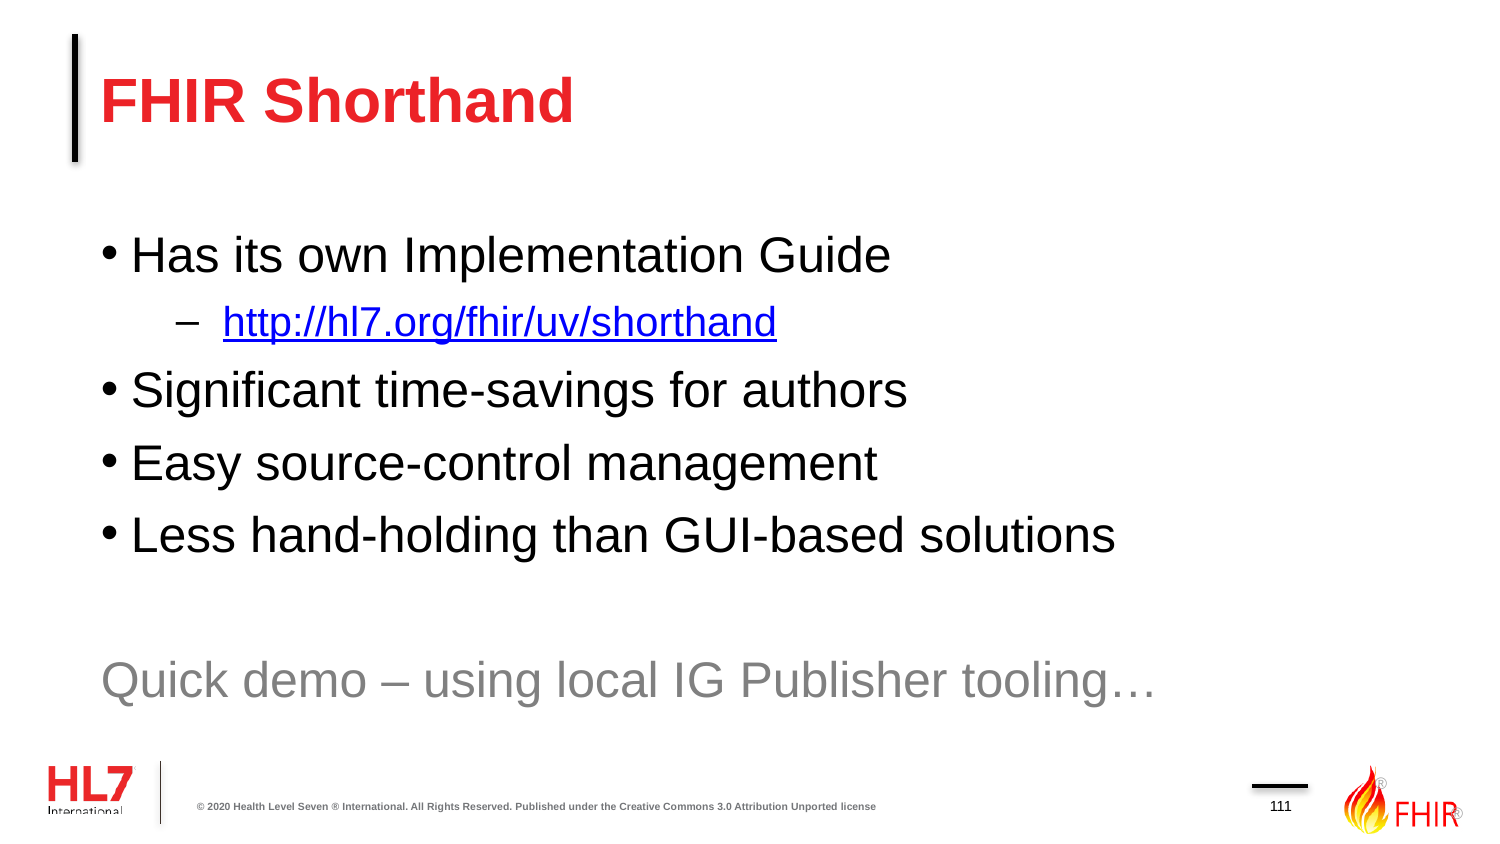

# FHIR Shorthand
Has its own Implementation Guide
http://hl7.org/fhir/uv/shorthand
Significant time-savings for authors
Easy source-control management
Less hand-holding than GUI-based solutions

Quick demo – using local IG Publisher tooling…

111
© 2020 Health Level Seven ® International. All Rights Reserved. Published under the Creative Commons 3.0 Attribution Unported license